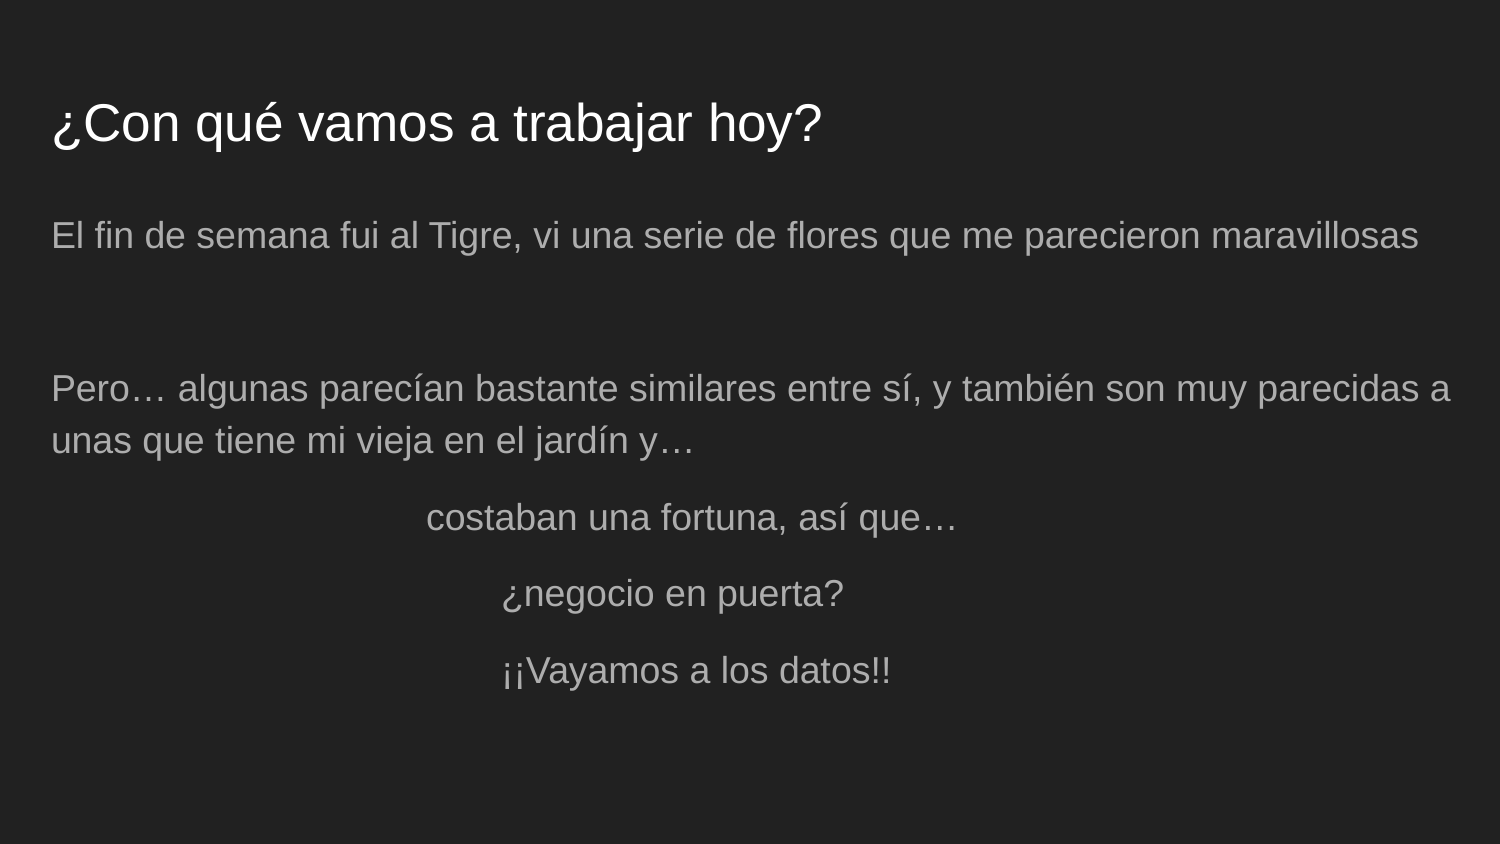

# ¿Con qué vamos a trabajar hoy?
El fin de semana fui al Tigre, vi una serie de flores que me parecieron maravillosas

Pero… algunas parecían bastante similares entre sí, y también son muy parecidas a unas que tiene mi vieja en el jardín y…
costaban una fortuna, así que…
¿negocio en puerta?
¡¡Vayamos a los datos!!